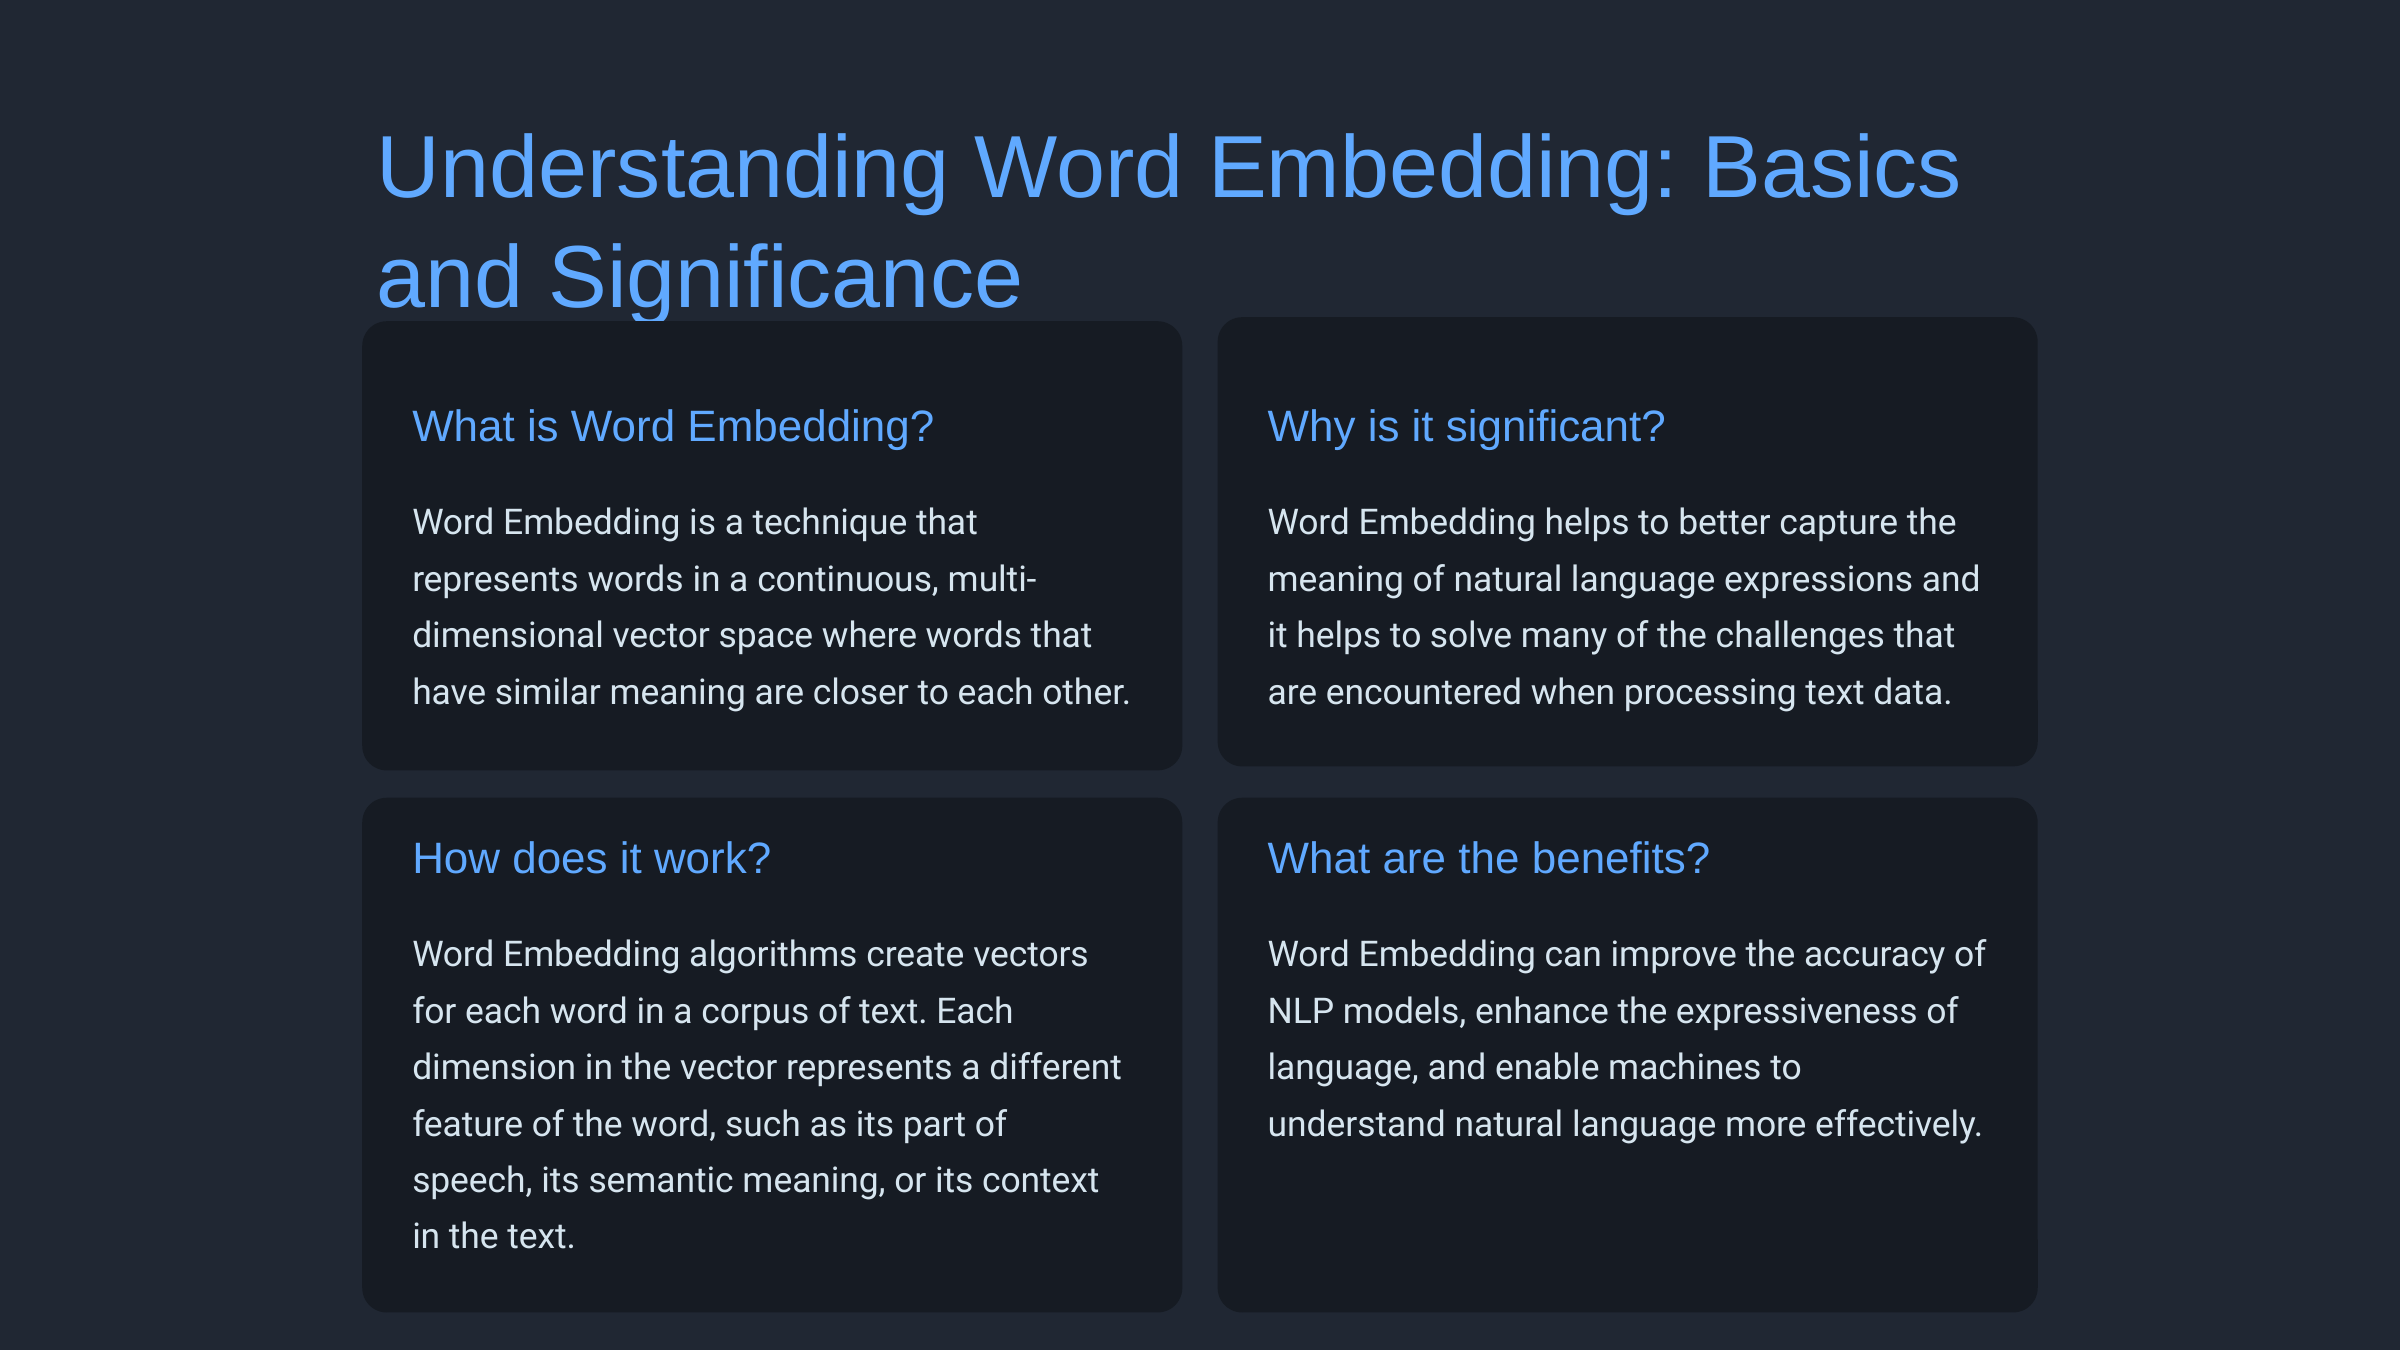

Understanding Word Embedding: Basics and Significance

What is Word Embedding?
Why is it significant?
Word Embedding is a technique that represents words in a continuous, multi-dimensional vector space where words that have similar meaning are closer to each other.
Word Embedding helps to better capture the meaning of natural language expressions and it helps to solve many of the challenges that are encountered when processing text data.

How does it work?
What are the benefits?
Word Embedding algorithms create vectors for each word in a corpus of text. Each dimension in the vector represents a different feature of the word, such as its part of speech, its semantic meaning, or its context in the text.
Word Embedding can improve the accuracy of NLP models, enhance the expressiveness of language, and enable machines to understand natural language more effectively.